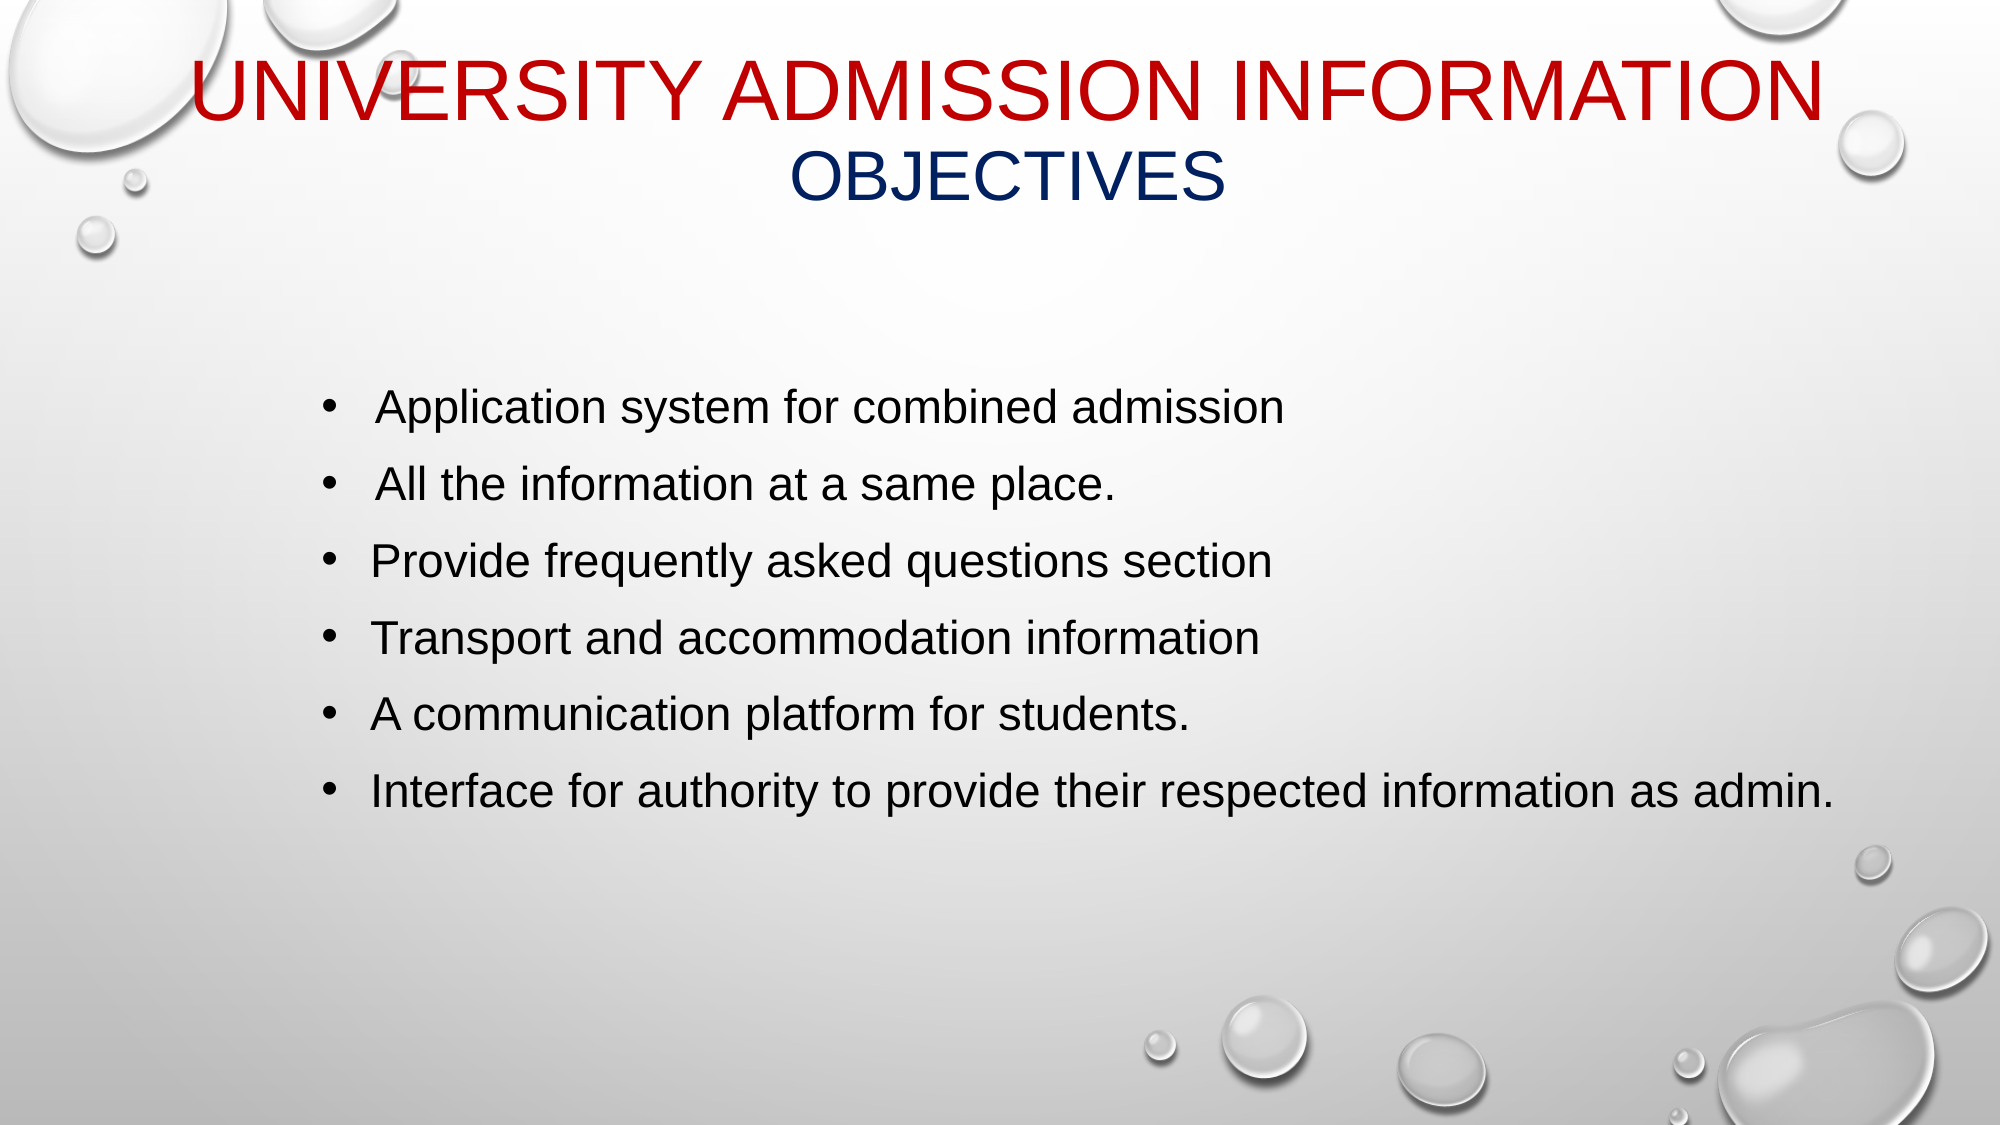

# University Admission Information Objectives

Application system for combined admission
All the information at a same place.
 Provide frequently asked questions section
 Transport and accommodation information
 A communication platform for students.
 Interface for authority to provide their respected information as admin.